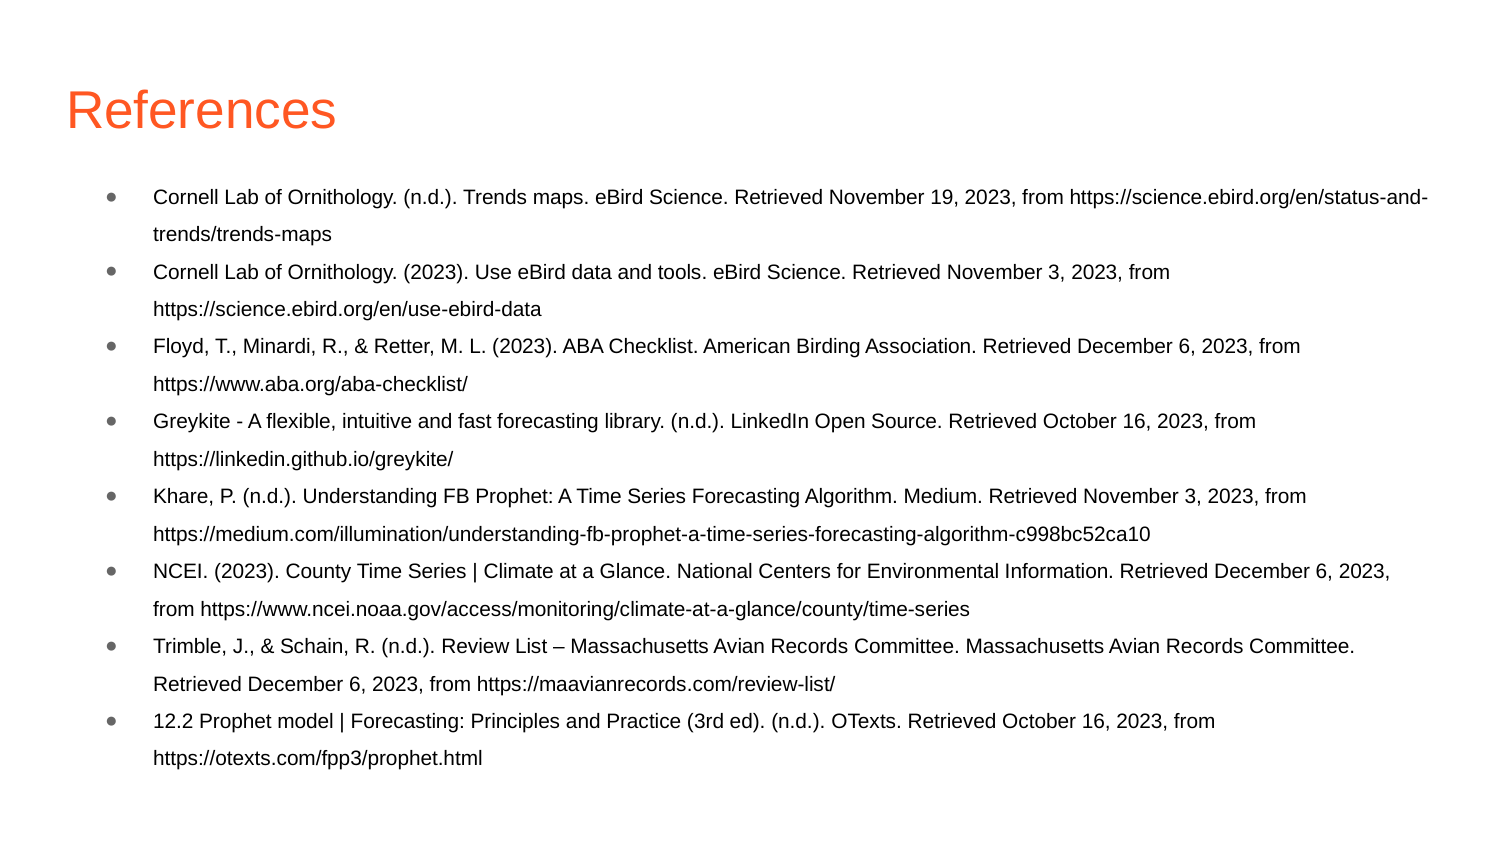

# References
Cornell Lab of Ornithology. (n.d.). Trends maps. eBird Science. Retrieved November 19, 2023, from https://science.ebird.org/en/status-and-trends/trends-maps
Cornell Lab of Ornithology. (2023). Use eBird data and tools. eBird Science. Retrieved November 3, 2023, from https://science.ebird.org/en/use-ebird-data
Floyd, T., Minardi, R., & Retter, M. L. (2023). ABA Checklist. American Birding Association. Retrieved December 6, 2023, from https://www.aba.org/aba-checklist/
Greykite - A flexible, intuitive and fast forecasting library. (n.d.). LinkedIn Open Source. Retrieved October 16, 2023, from https://linkedin.github.io/greykite/
Khare, P. (n.d.). Understanding FB Prophet: A Time Series Forecasting Algorithm. Medium. Retrieved November 3, 2023, from https://medium.com/illumination/understanding-fb-prophet-a-time-series-forecasting-algorithm-c998bc52ca10
NCEI. (2023). County Time Series | Climate at a Glance. National Centers for Environmental Information. Retrieved December 6, 2023, from https://www.ncei.noaa.gov/access/monitoring/climate-at-a-glance/county/time-series
Trimble, J., & Schain, R. (n.d.). Review List – Massachusetts Avian Records Committee. Massachusetts Avian Records Committee. Retrieved December 6, 2023, from https://maavianrecords.com/review-list/
12.2 Prophet model | Forecasting: Principles and Practice (3rd ed). (n.d.). OTexts. Retrieved October 16, 2023, from https://otexts.com/fpp3/prophet.html